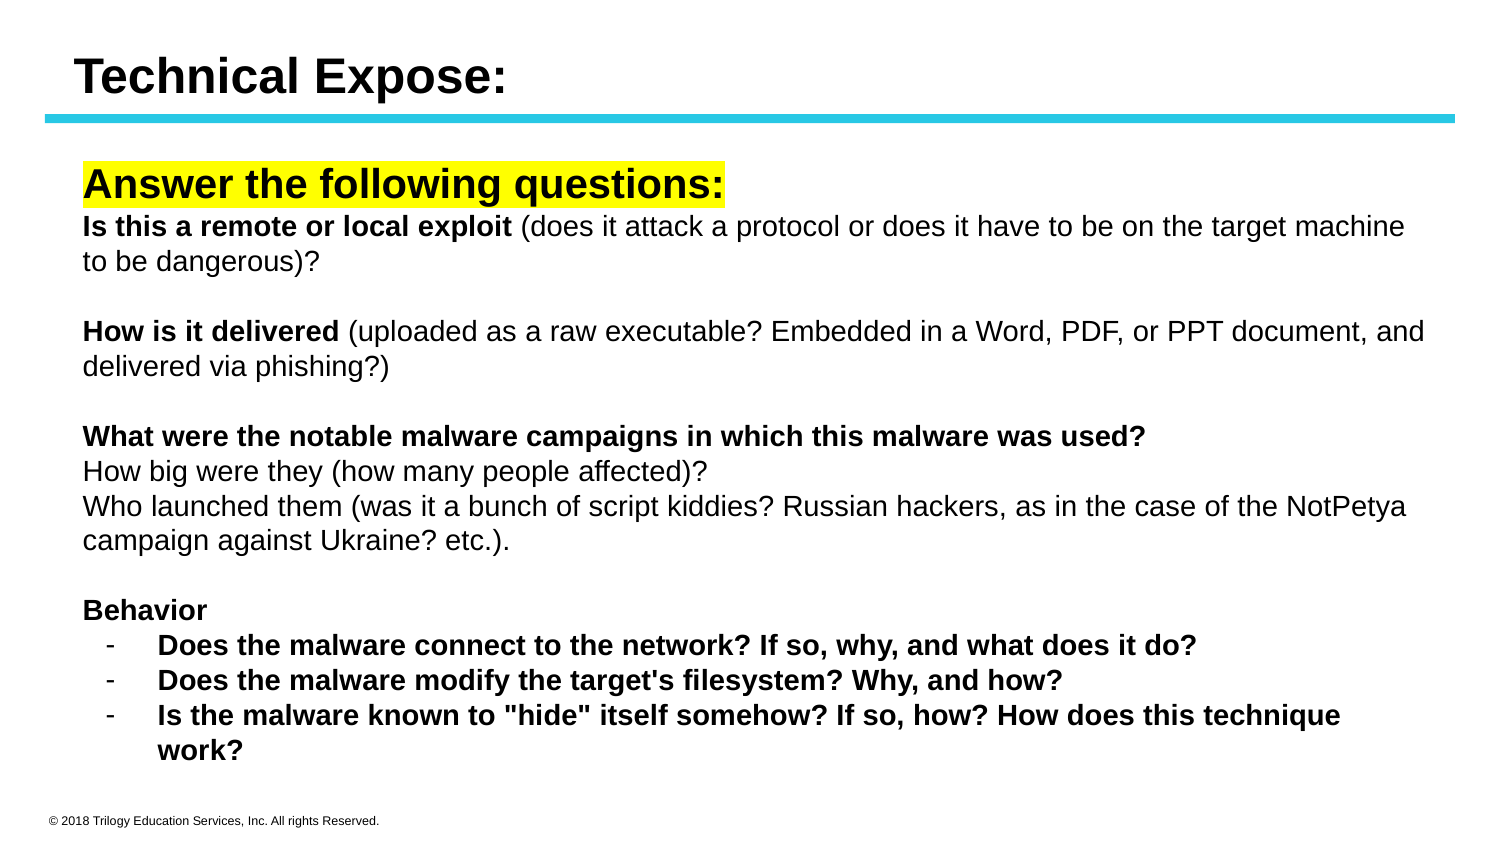

# Technical Expose:
Answer the following questions:
Is this a remote or local exploit (does it attack a protocol or does it have to be on the target machine to be dangerous)?
How is it delivered (uploaded as a raw executable? Embedded in a Word, PDF, or PPT document, and delivered via phishing?)
What were the notable malware campaigns in which this malware was used?
How big were they (how many people affected)?
Who launched them (was it a bunch of script kiddies? Russian hackers, as in the case of the NotPetya campaign against Ukraine? etc.).

Behavior
Does the malware connect to the network? If so, why, and what does it do?
Does the malware modify the target's filesystem? Why, and how?
Is the malware known to "hide" itself somehow? If so, how? How does this technique work?